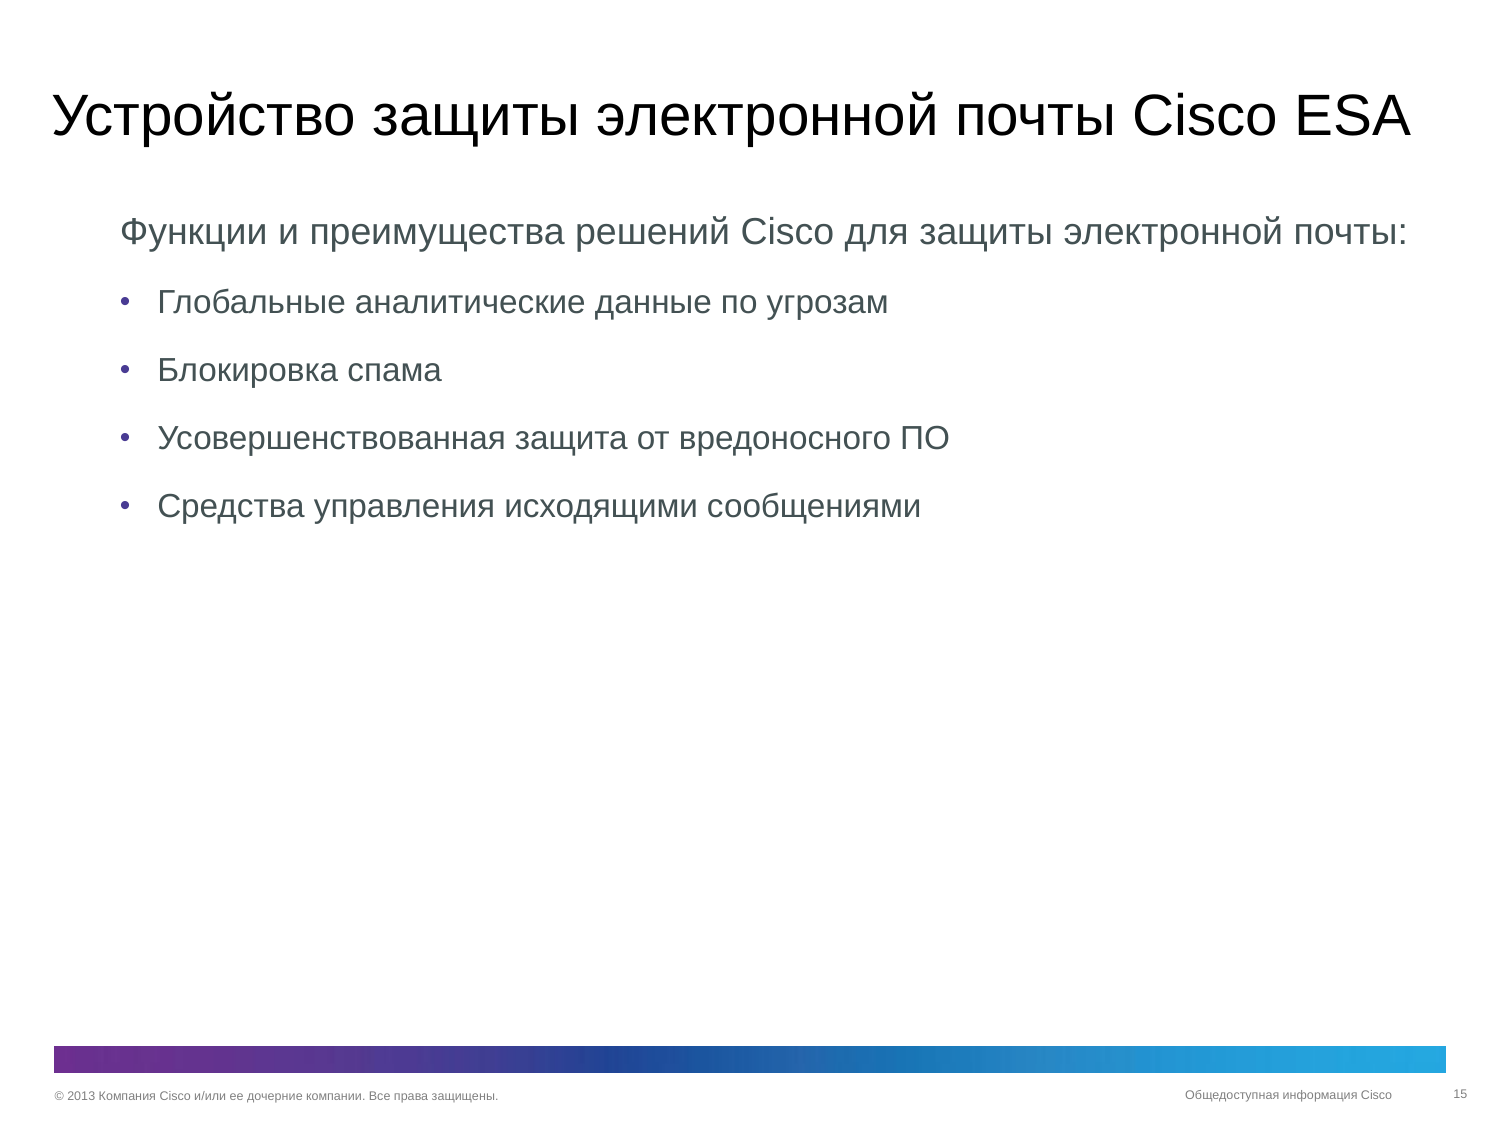

# Устройство защиты электронной почты Cisco ESA
Функции и преимущества решений Cisco для защиты электронной почты:
Глобальные аналитические данные по угрозам
Блокировка спама
Усовершенствованная защита от вредоносного ПО
Средства управления исходящими сообщениями